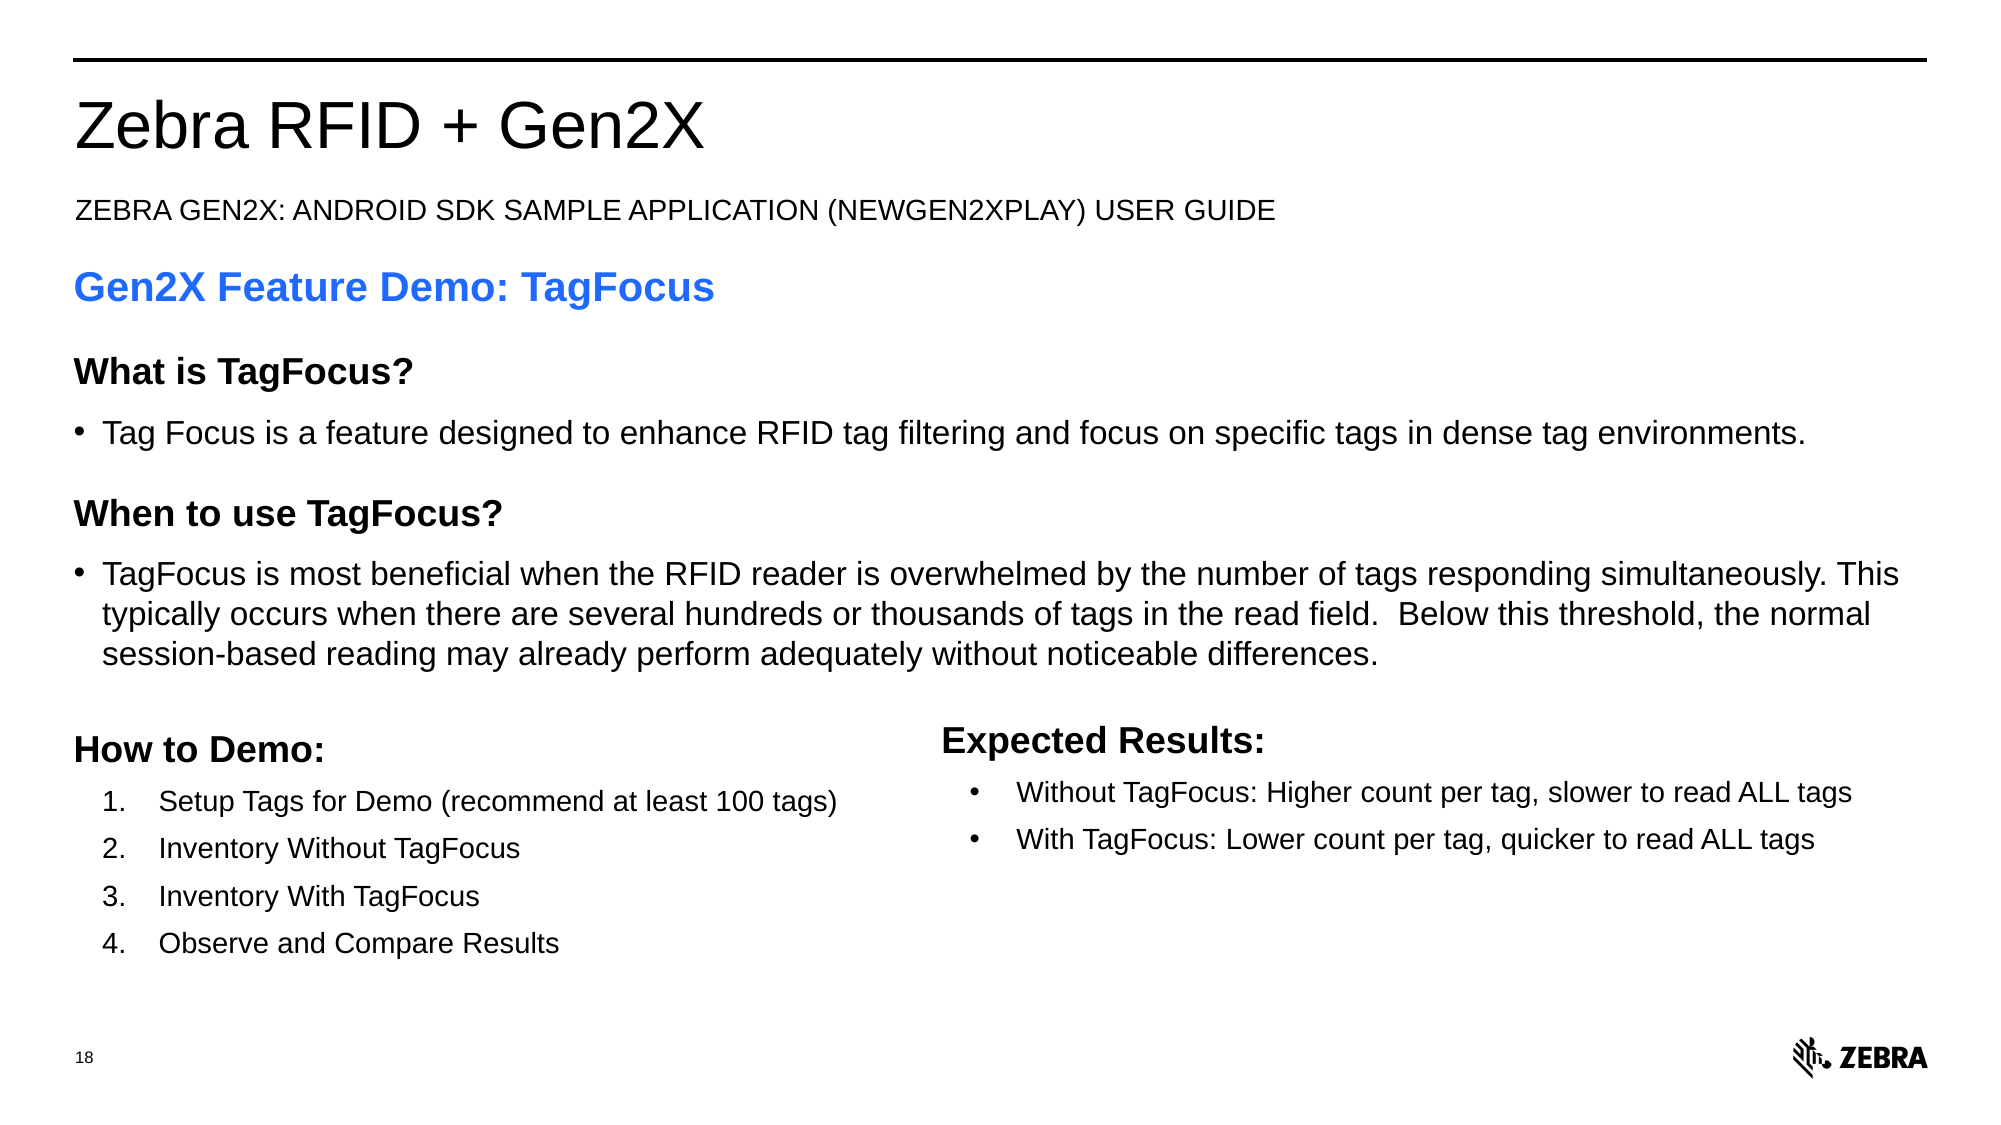

# Zebra RFID + Gen2X
Zebra Gen2X: Android SDK Sample Application (NewGen2XPlay) User Guide
Gen2X Feature Demo: TagFocus
What is TagFocus?
Tag Focus is a feature designed to enhance RFID tag filtering and focus on specific tags in dense tag environments.
When to use TagFocus?
TagFocus is most beneficial when the RFID reader is overwhelmed by the number of tags responding simultaneously. This typically occurs when there are several hundreds or thousands of tags in the read field.  Below this threshold, the normal session-based reading may already perform adequately without noticeable differences.
How to Demo:
Setup Tags for Demo (recommend at least 100 tags)
Inventory Without TagFocus
Inventory With TagFocus
Observe and Compare Results

Expected Results:
Without TagFocus: Higher count per tag, slower to read ALL tags
With TagFocus: Lower count per tag, quicker to read ALL tags
18